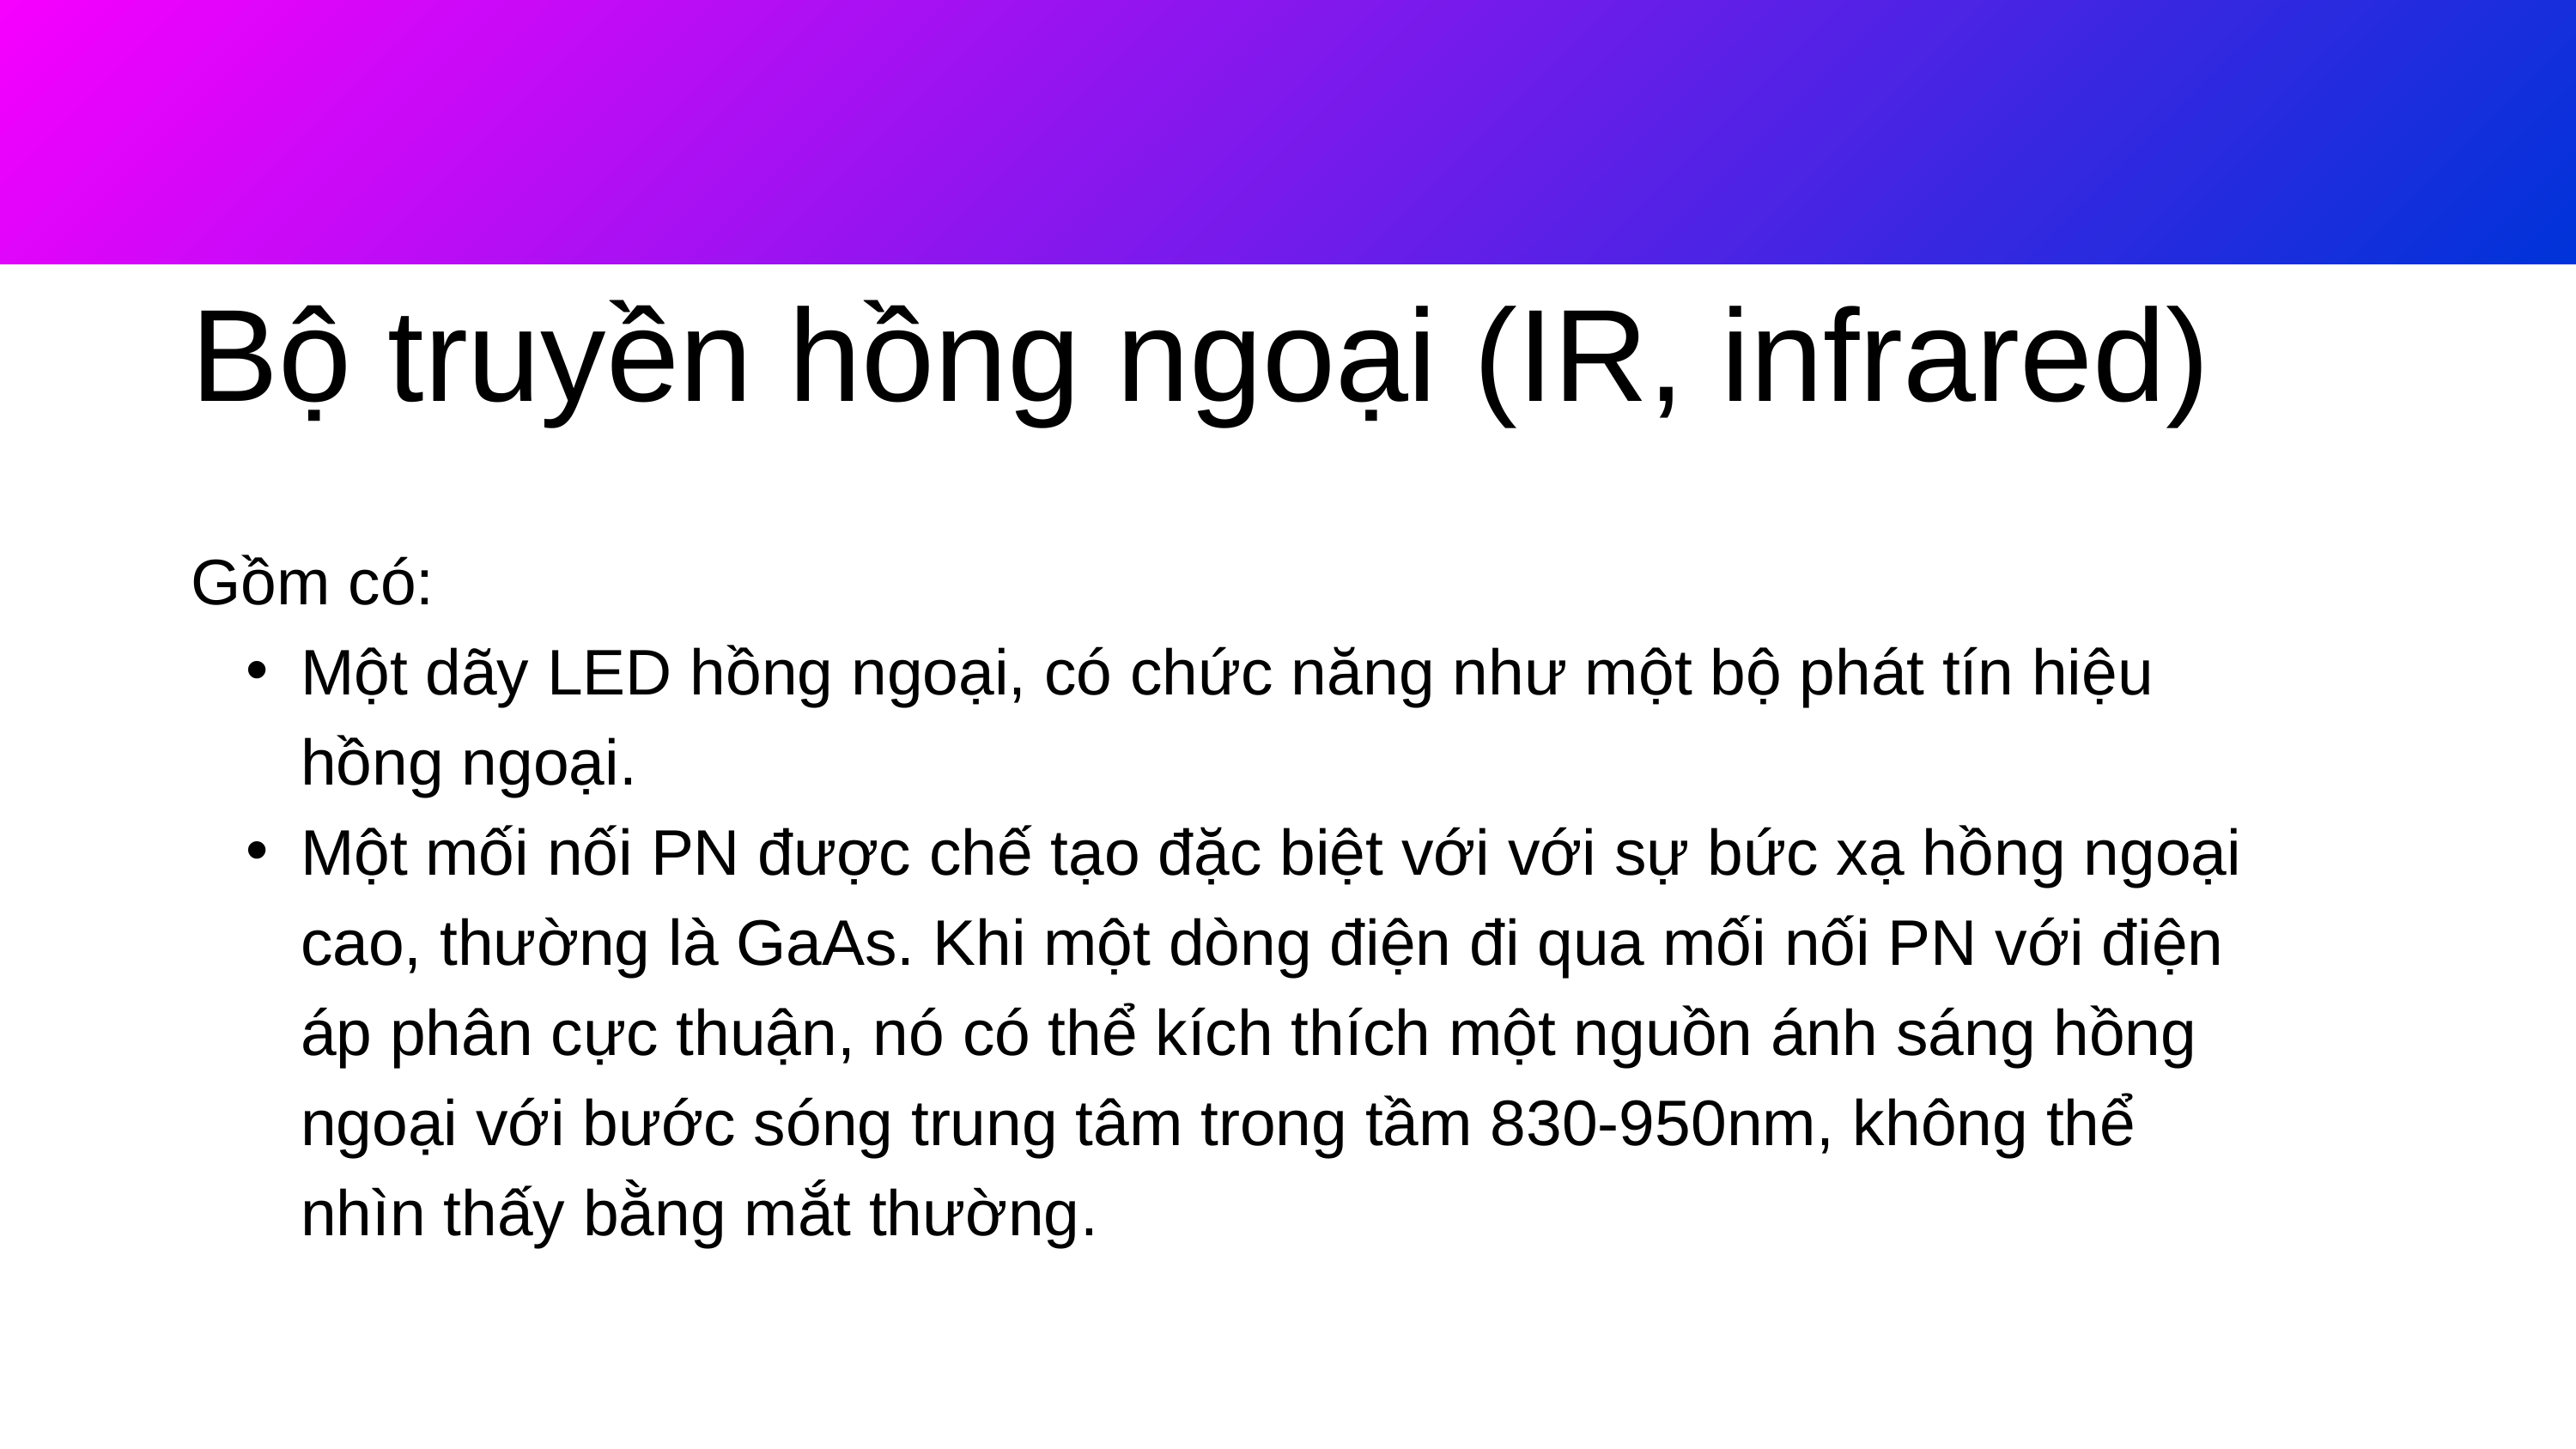

Bộ truyền hồng ngoại (IR, infrared)
Gồm có:
Một dãy LED hồng ngoại, có chức năng như một bộ phát tín hiệu hồng ngoại.
Một mối nối PN được chế tạo đặc biệt với với sự bức xạ hồng ngoại cao, thường là GaAs. Khi một dòng điện đi qua mối nối PN với điện áp phân cực thuận, nó có thể kích thích một nguồn ánh sáng hồng ngoại với bước sóng trung tâm trong tầm 830-950nm, không thể nhìn thấy bằng mắt thường.